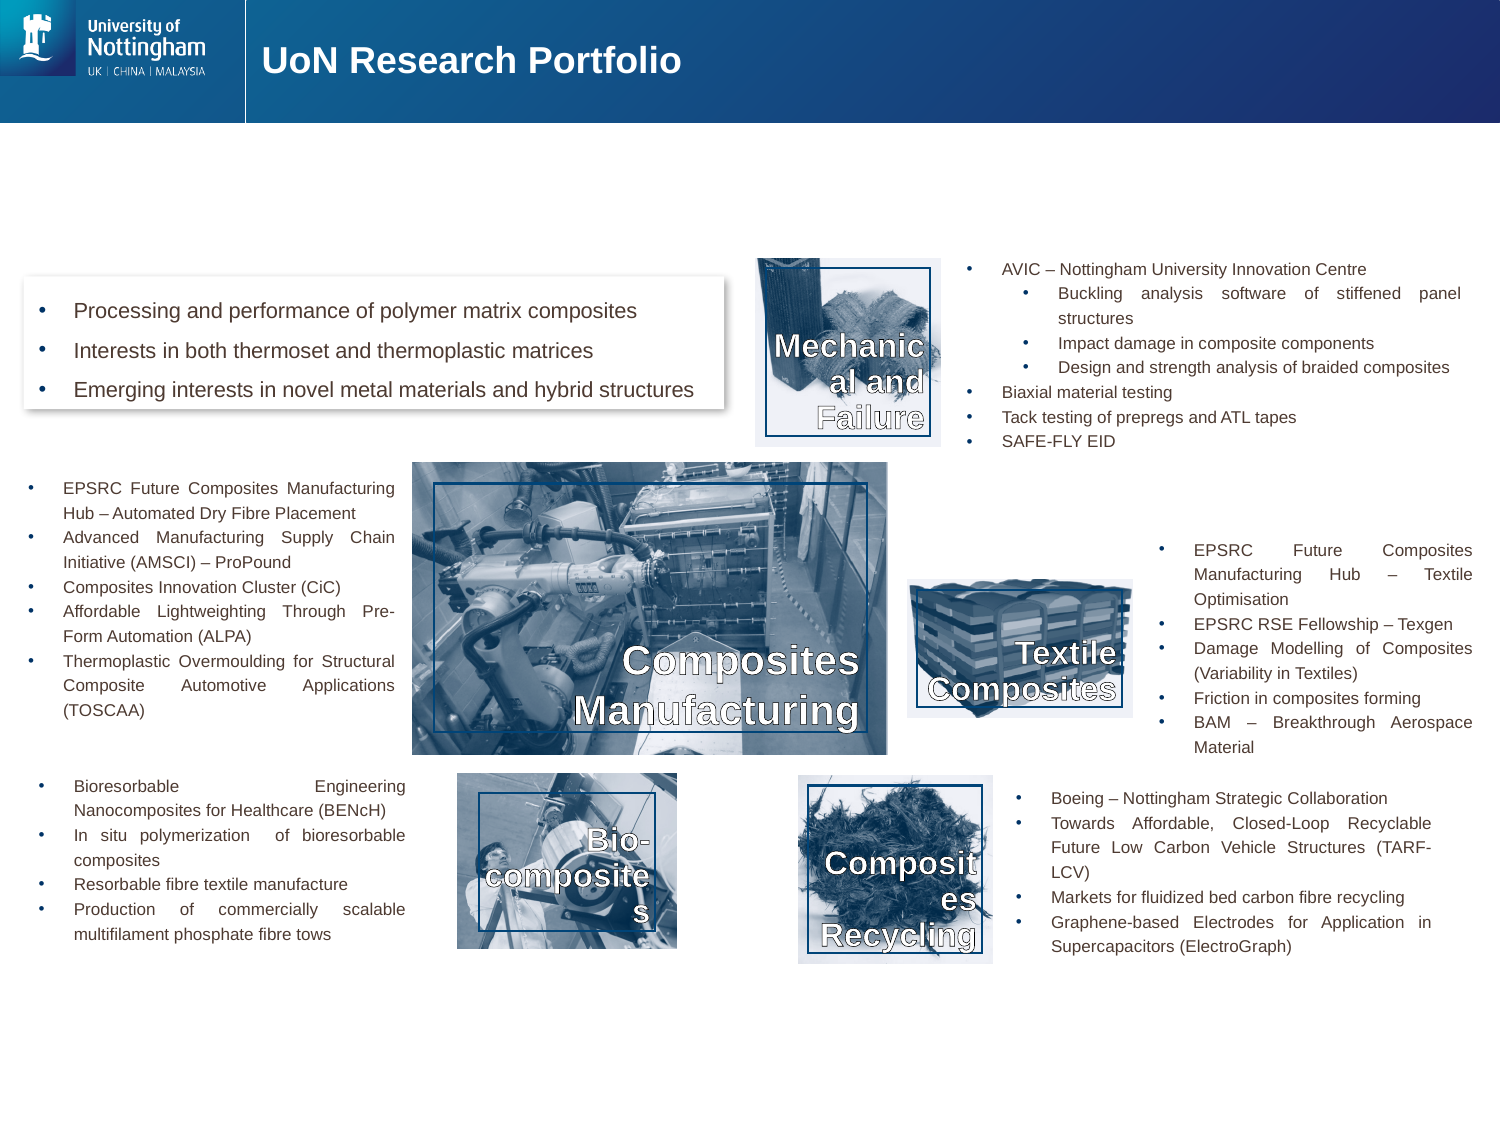

# UoN Research Portfolio
AVIC – Nottingham University Innovation Centre
Buckling analysis software of stiffened panel structures
Impact damage in composite components
Design and strength analysis of braided composites
Biaxial material testing
Tack testing of prepregs and ATL tapes
SAFE-FLY EID
Composites Manufacturing
Mechanical and Failure
Textile Composites
Bio-composites
Composites Recycling
Processing and performance of polymer matrix composites
Interests in both thermoset and thermoplastic matrices
Emerging interests in novel metal materials and hybrid structures
EPSRC Future Composites Manufacturing Hub – Automated Dry Fibre Placement
Advanced Manufacturing Supply Chain Initiative (AMSCI) – ProPound
Composites Innovation Cluster (CiC)
Affordable Lightweighting Through Pre-Form Automation (ALPA)
Thermoplastic Overmoulding for Structural Composite Automotive Applications (TOSCAA)

EPSRC Future Composites Manufacturing Hub – Textile Optimisation
EPSRC RSE Fellowship – Texgen
Damage Modelling of Composites (Variability in Textiles)
Friction in composites forming
BAM – Breakthrough Aerospace Material
Bioresorbable Engineering Nanocomposites for Healthcare (BENcH)
In situ polymerization  of bioresorbable composites
Resorbable fibre textile manufacture
Production of commercially scalable multifilament phosphate fibre tows
Boeing – Nottingham Strategic Collaboration
Towards Affordable, Closed-Loop Recyclable Future Low Carbon Vehicle Structures (TARF-LCV)
Markets for fluidized bed carbon fibre recycling
Graphene-based Electrodes for Application in Supercapacitors (ElectroGraph)